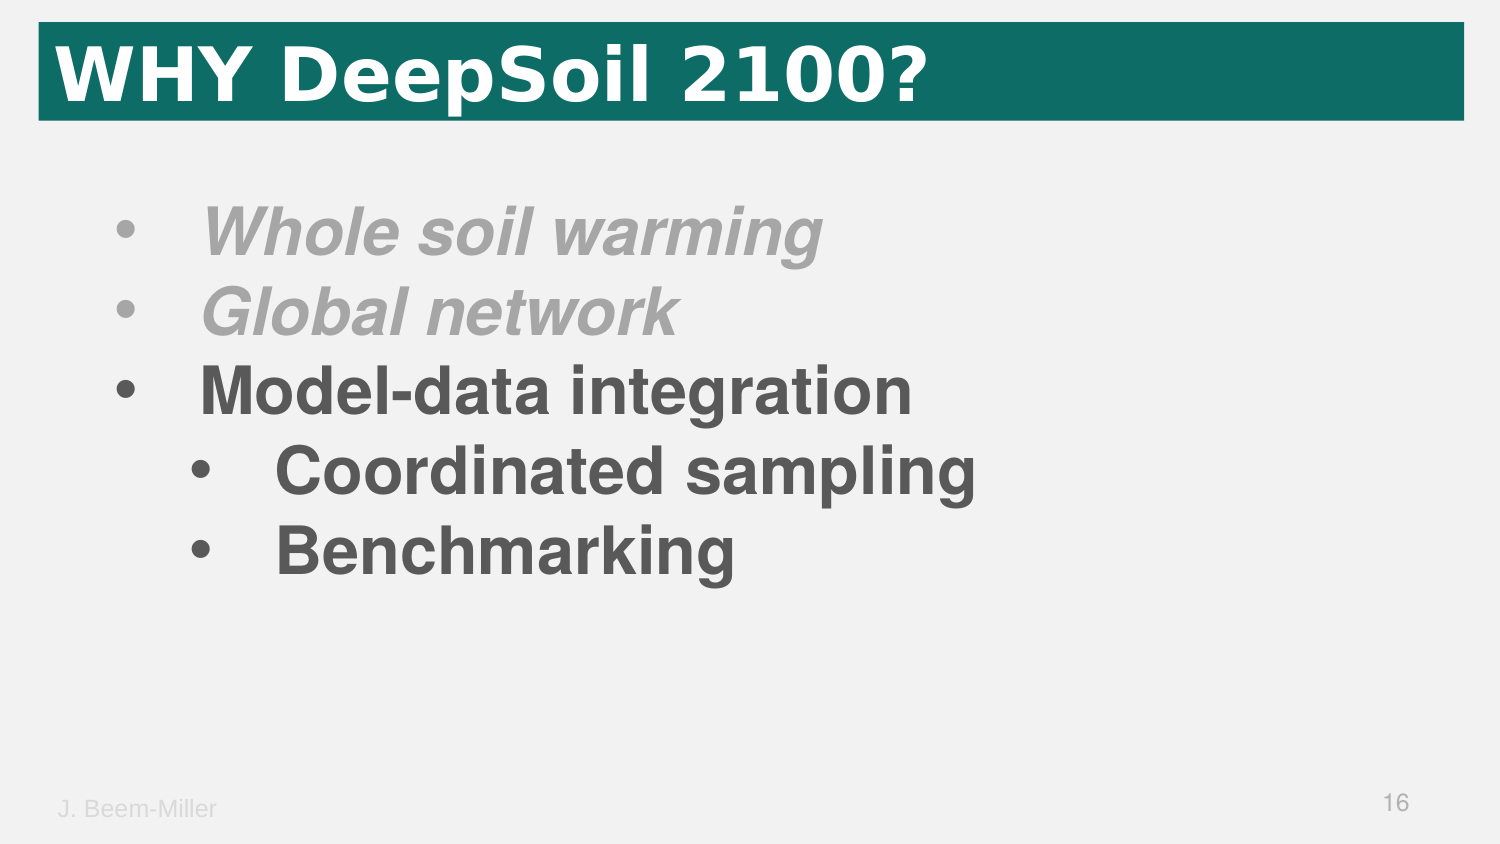

WHY DeepSoil 2100?
Whole soil warming
Global network
Model-data integration
Coordinated sampling
Benchmarking
16
J. Beem-Miller